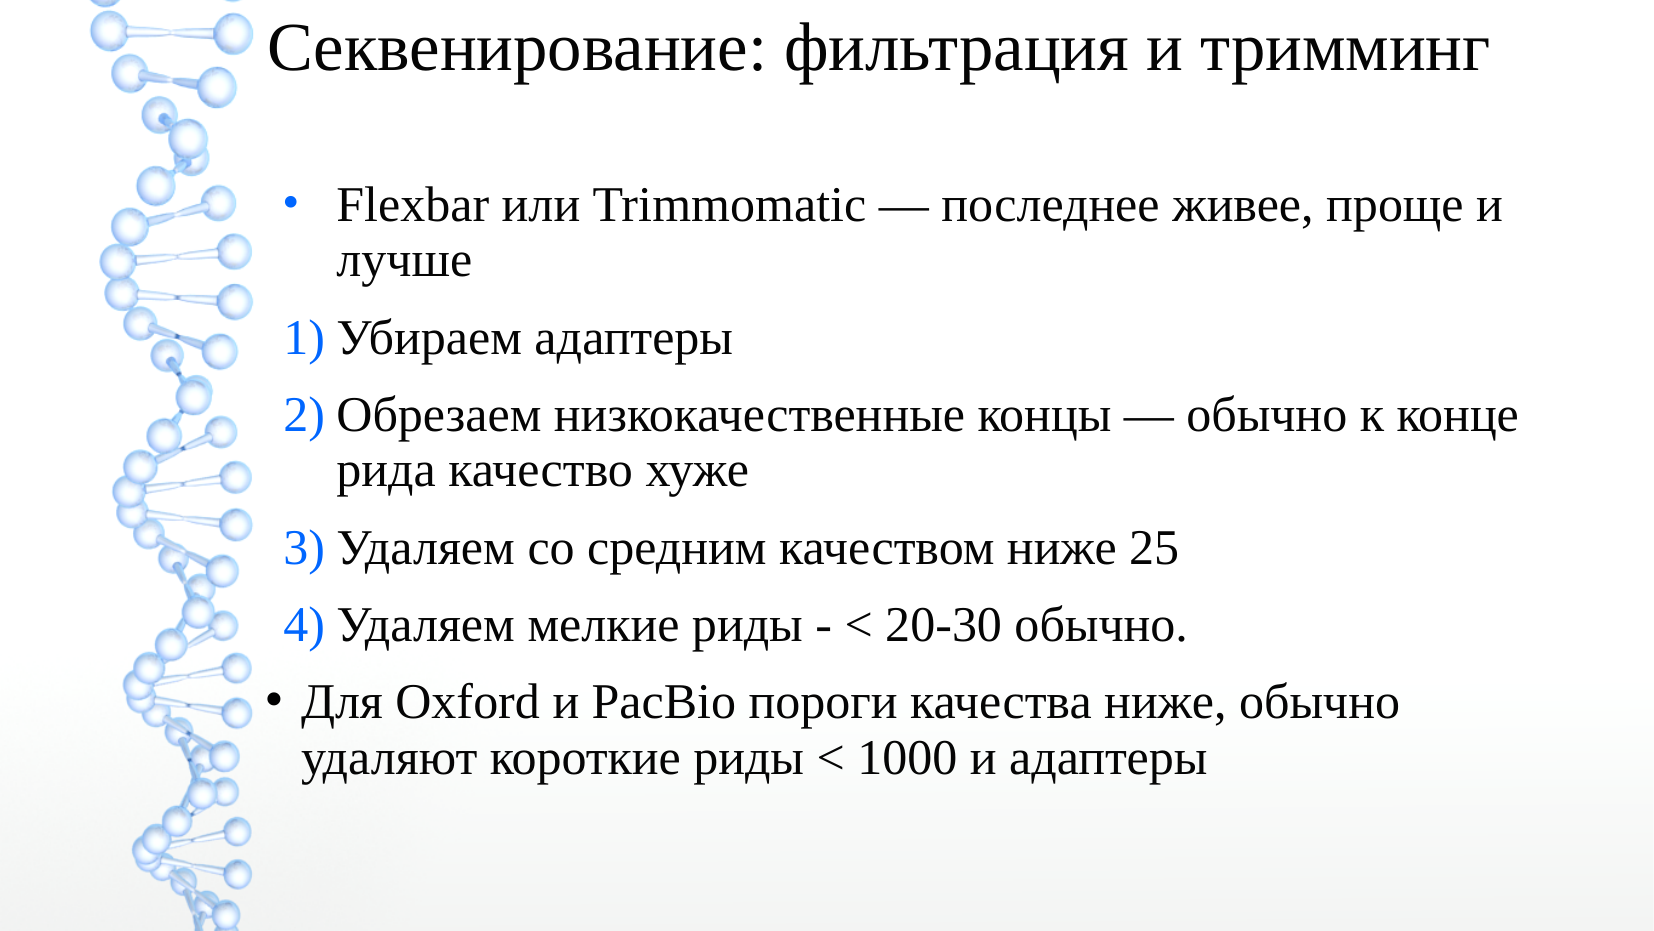

Секвенирование: фильтрация и тримминг
Flexbar или Trimmomatic — последнее живее, проще и лучше
Убираем адаптеры
Обрезаем низкокачественные концы — обычно к конце рида качество хуже
Удаляем со средним качеством ниже 25
Удаляем мелкие риды - < 20-30 обычно.
Для Oxford и PacBio пороги качества ниже, обычно удаляют короткие риды < 1000 и адаптеры